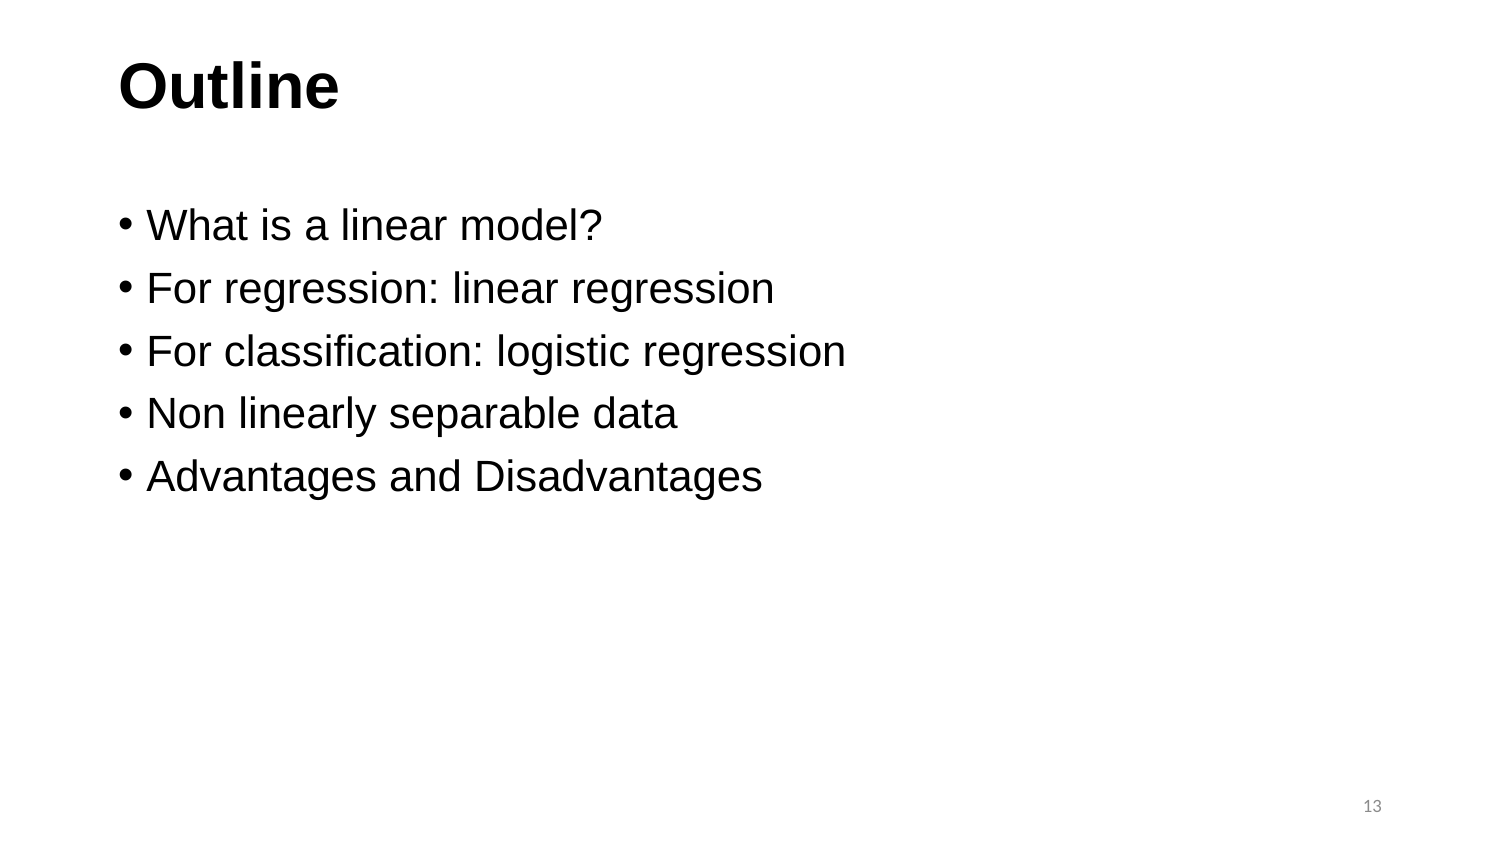

# Outline
What is a linear model?
For regression: linear regression
For classification: logistic regression
Non linearly separable data
Advantages and Disadvantages

13